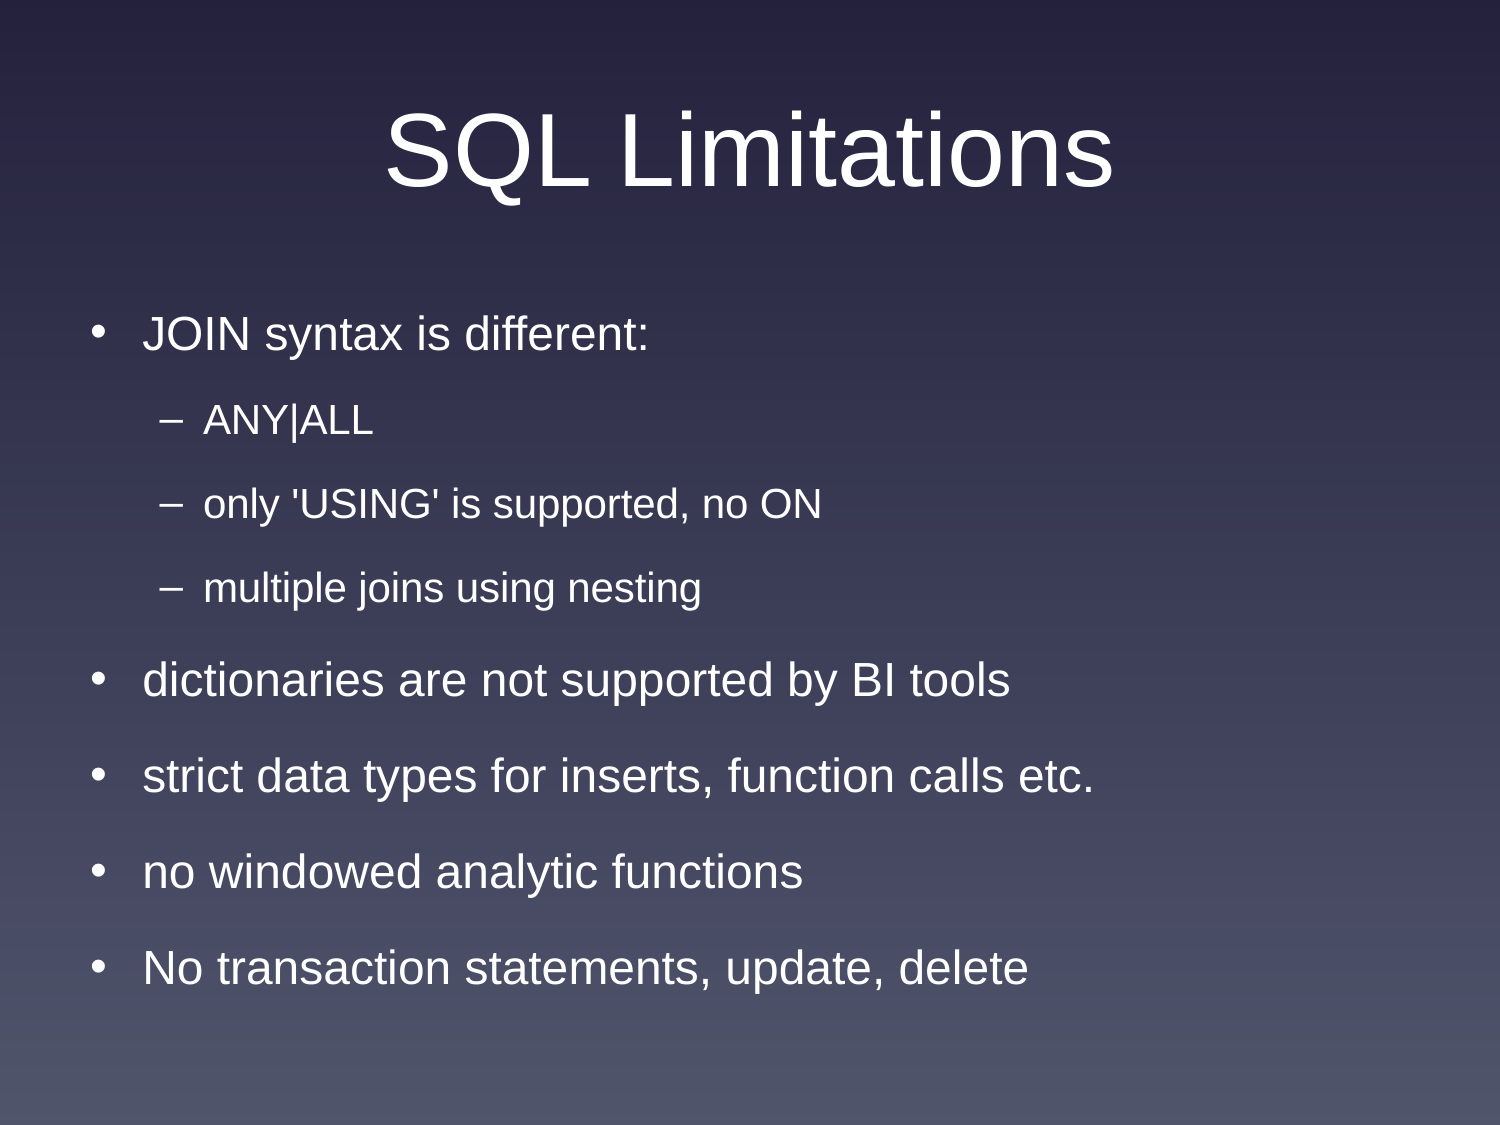

# SQL Limitations
JOIN syntax is different:
ANY|ALL
only 'USING' is supported, no ON
multiple joins using nesting
dictionaries are not supported by BI tools
strict data types for inserts, function calls etc.
no windowed analytic functions
No transaction statements, update, delete